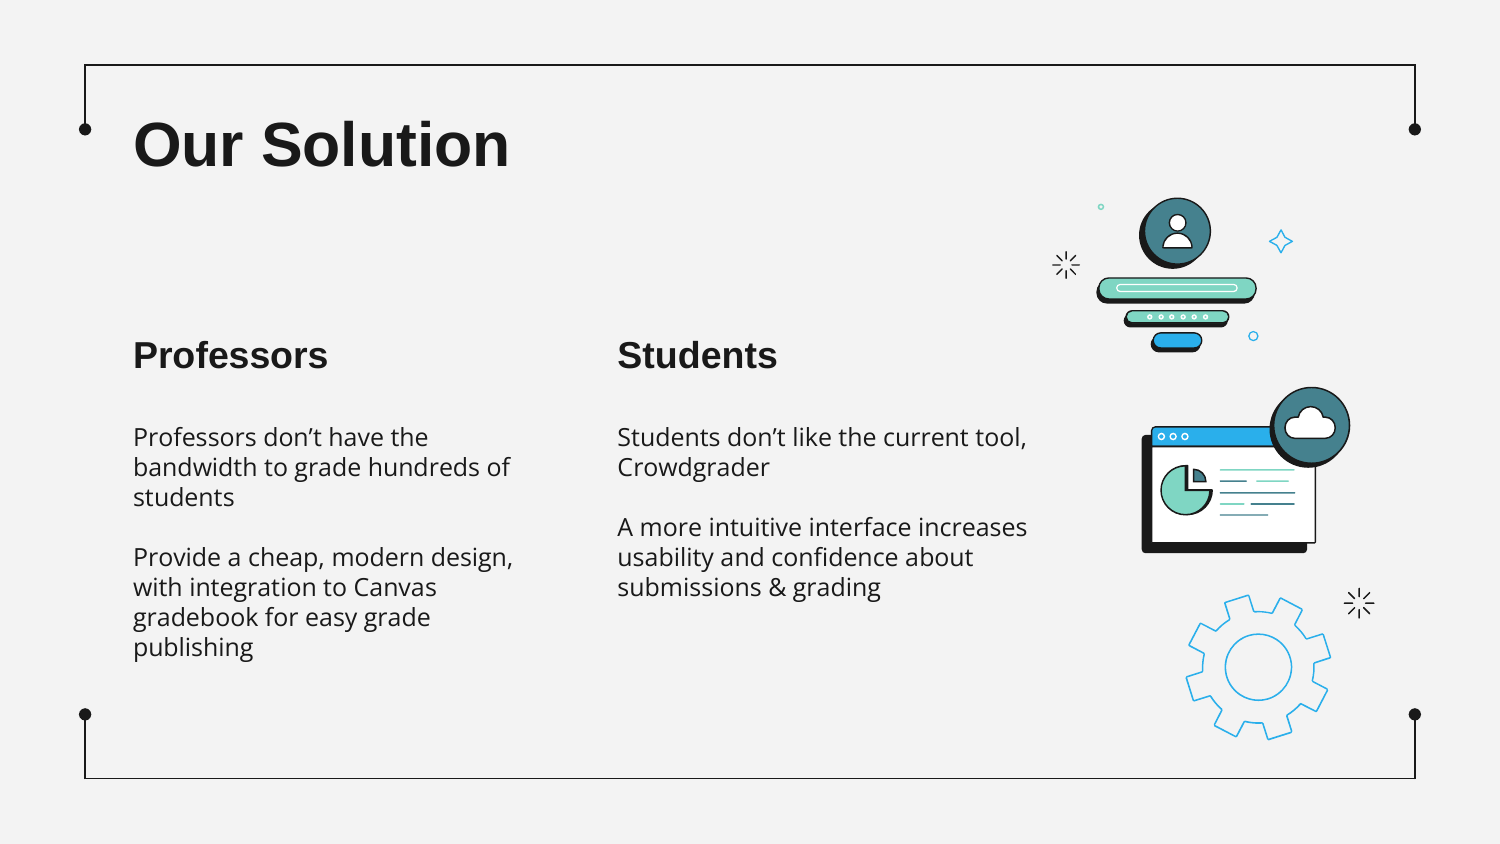

# Our Solution

Professors
Students

Professors don’t have the bandwidth to grade hundreds of students

Provide a cheap, modern design, with integration to Canvas gradebook for easy grade publishing

Students don’t like the current tool, Crowdgrader

A more intuitive interface increases usability and confidence about submissions & grading